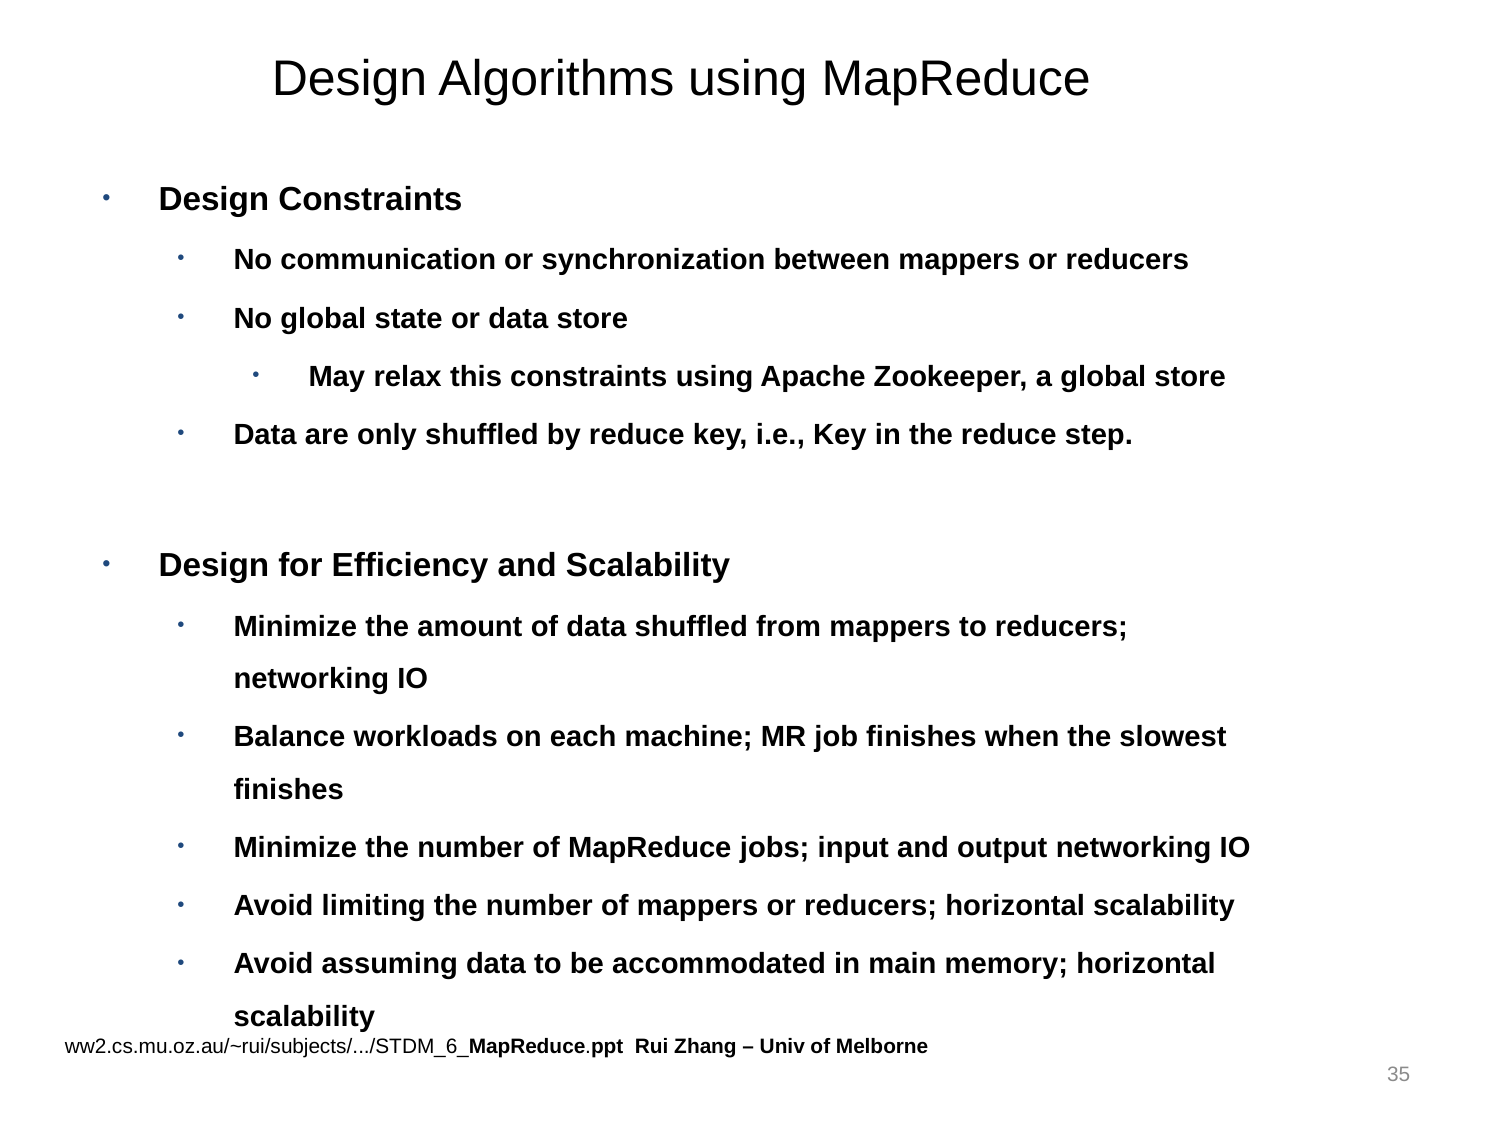

# Design Algorithms using MapReduce
Design Constraints
No communication or synchronization between mappers or reducers
No global state or data store
May relax this constraints using Apache Zookeeper, a global store
Data are only shuffled by reduce key, i.e., Key in the reduce step.

Design for Efficiency and Scalability
Minimize the amount of data shuffled from mappers to reducers; networking IO
Balance workloads on each machine; MR job finishes when the slowest finishes
Minimize the number of MapReduce jobs; input and output networking IO
Avoid limiting the number of mappers or reducers; horizontal scalability
Avoid assuming data to be accommodated in main memory; horizontal scalability

ww2.cs.mu.oz.au/~rui/subjects/.../STDM_6_MapReduce.ppt  Rui Zhang – Univ of Melborne

35